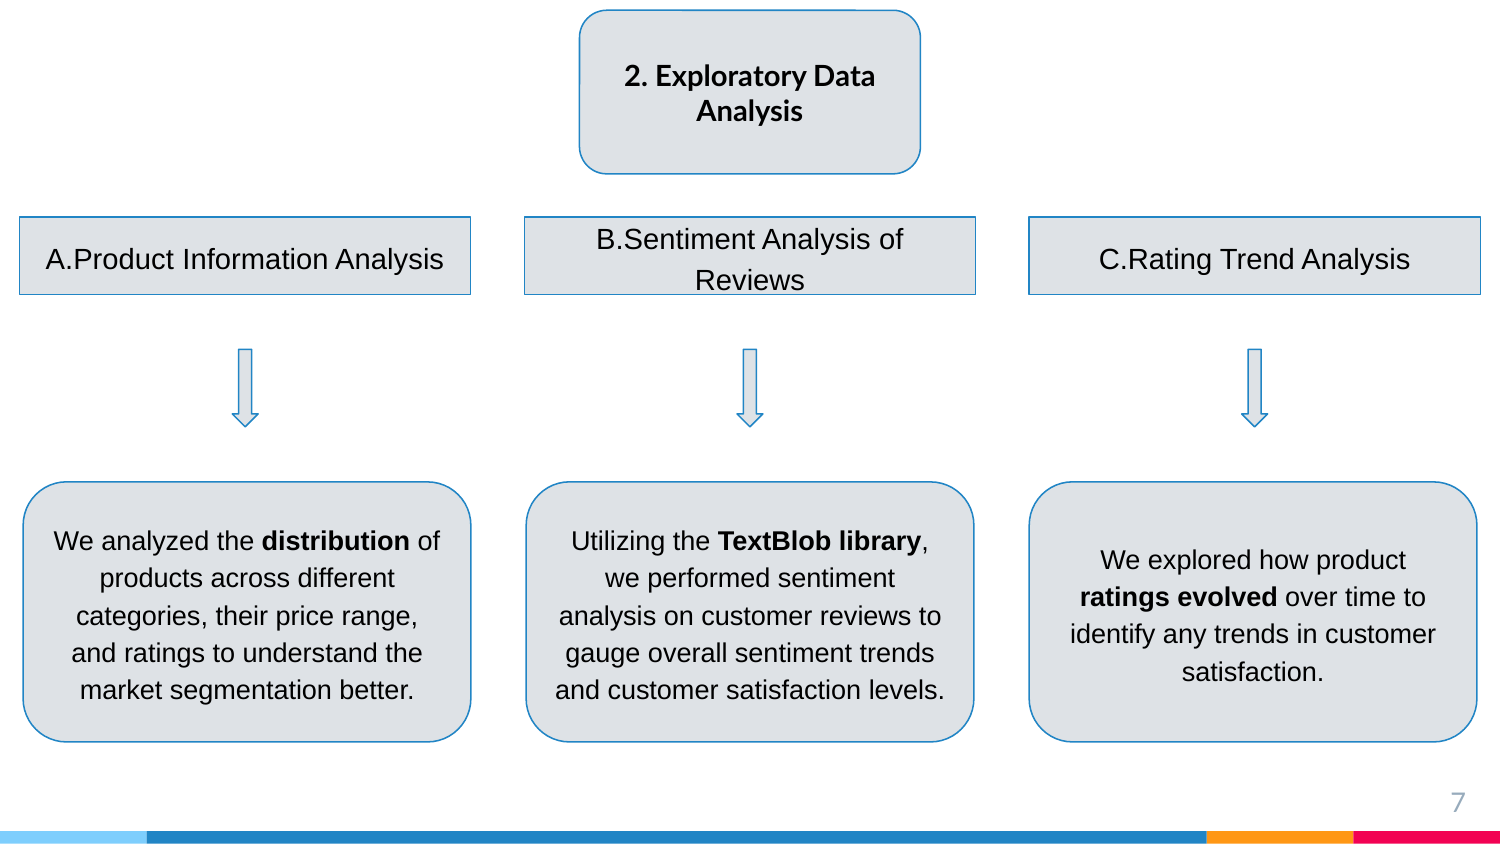

2. Exploratory Data Analysis
C.Rating Trend Analysis
A.Product Information Analysis
B.Sentiment Analysis of Reviews

We analyzed the distribution of products across different categories, their price range, and ratings to understand the market segmentation better.
Utilizing the TextBlob library, we performed sentiment analysis on customer reviews to gauge overall sentiment trends and customer satisfaction levels.
We explored how product ratings evolved over time to identify any trends in customer satisfaction.
7